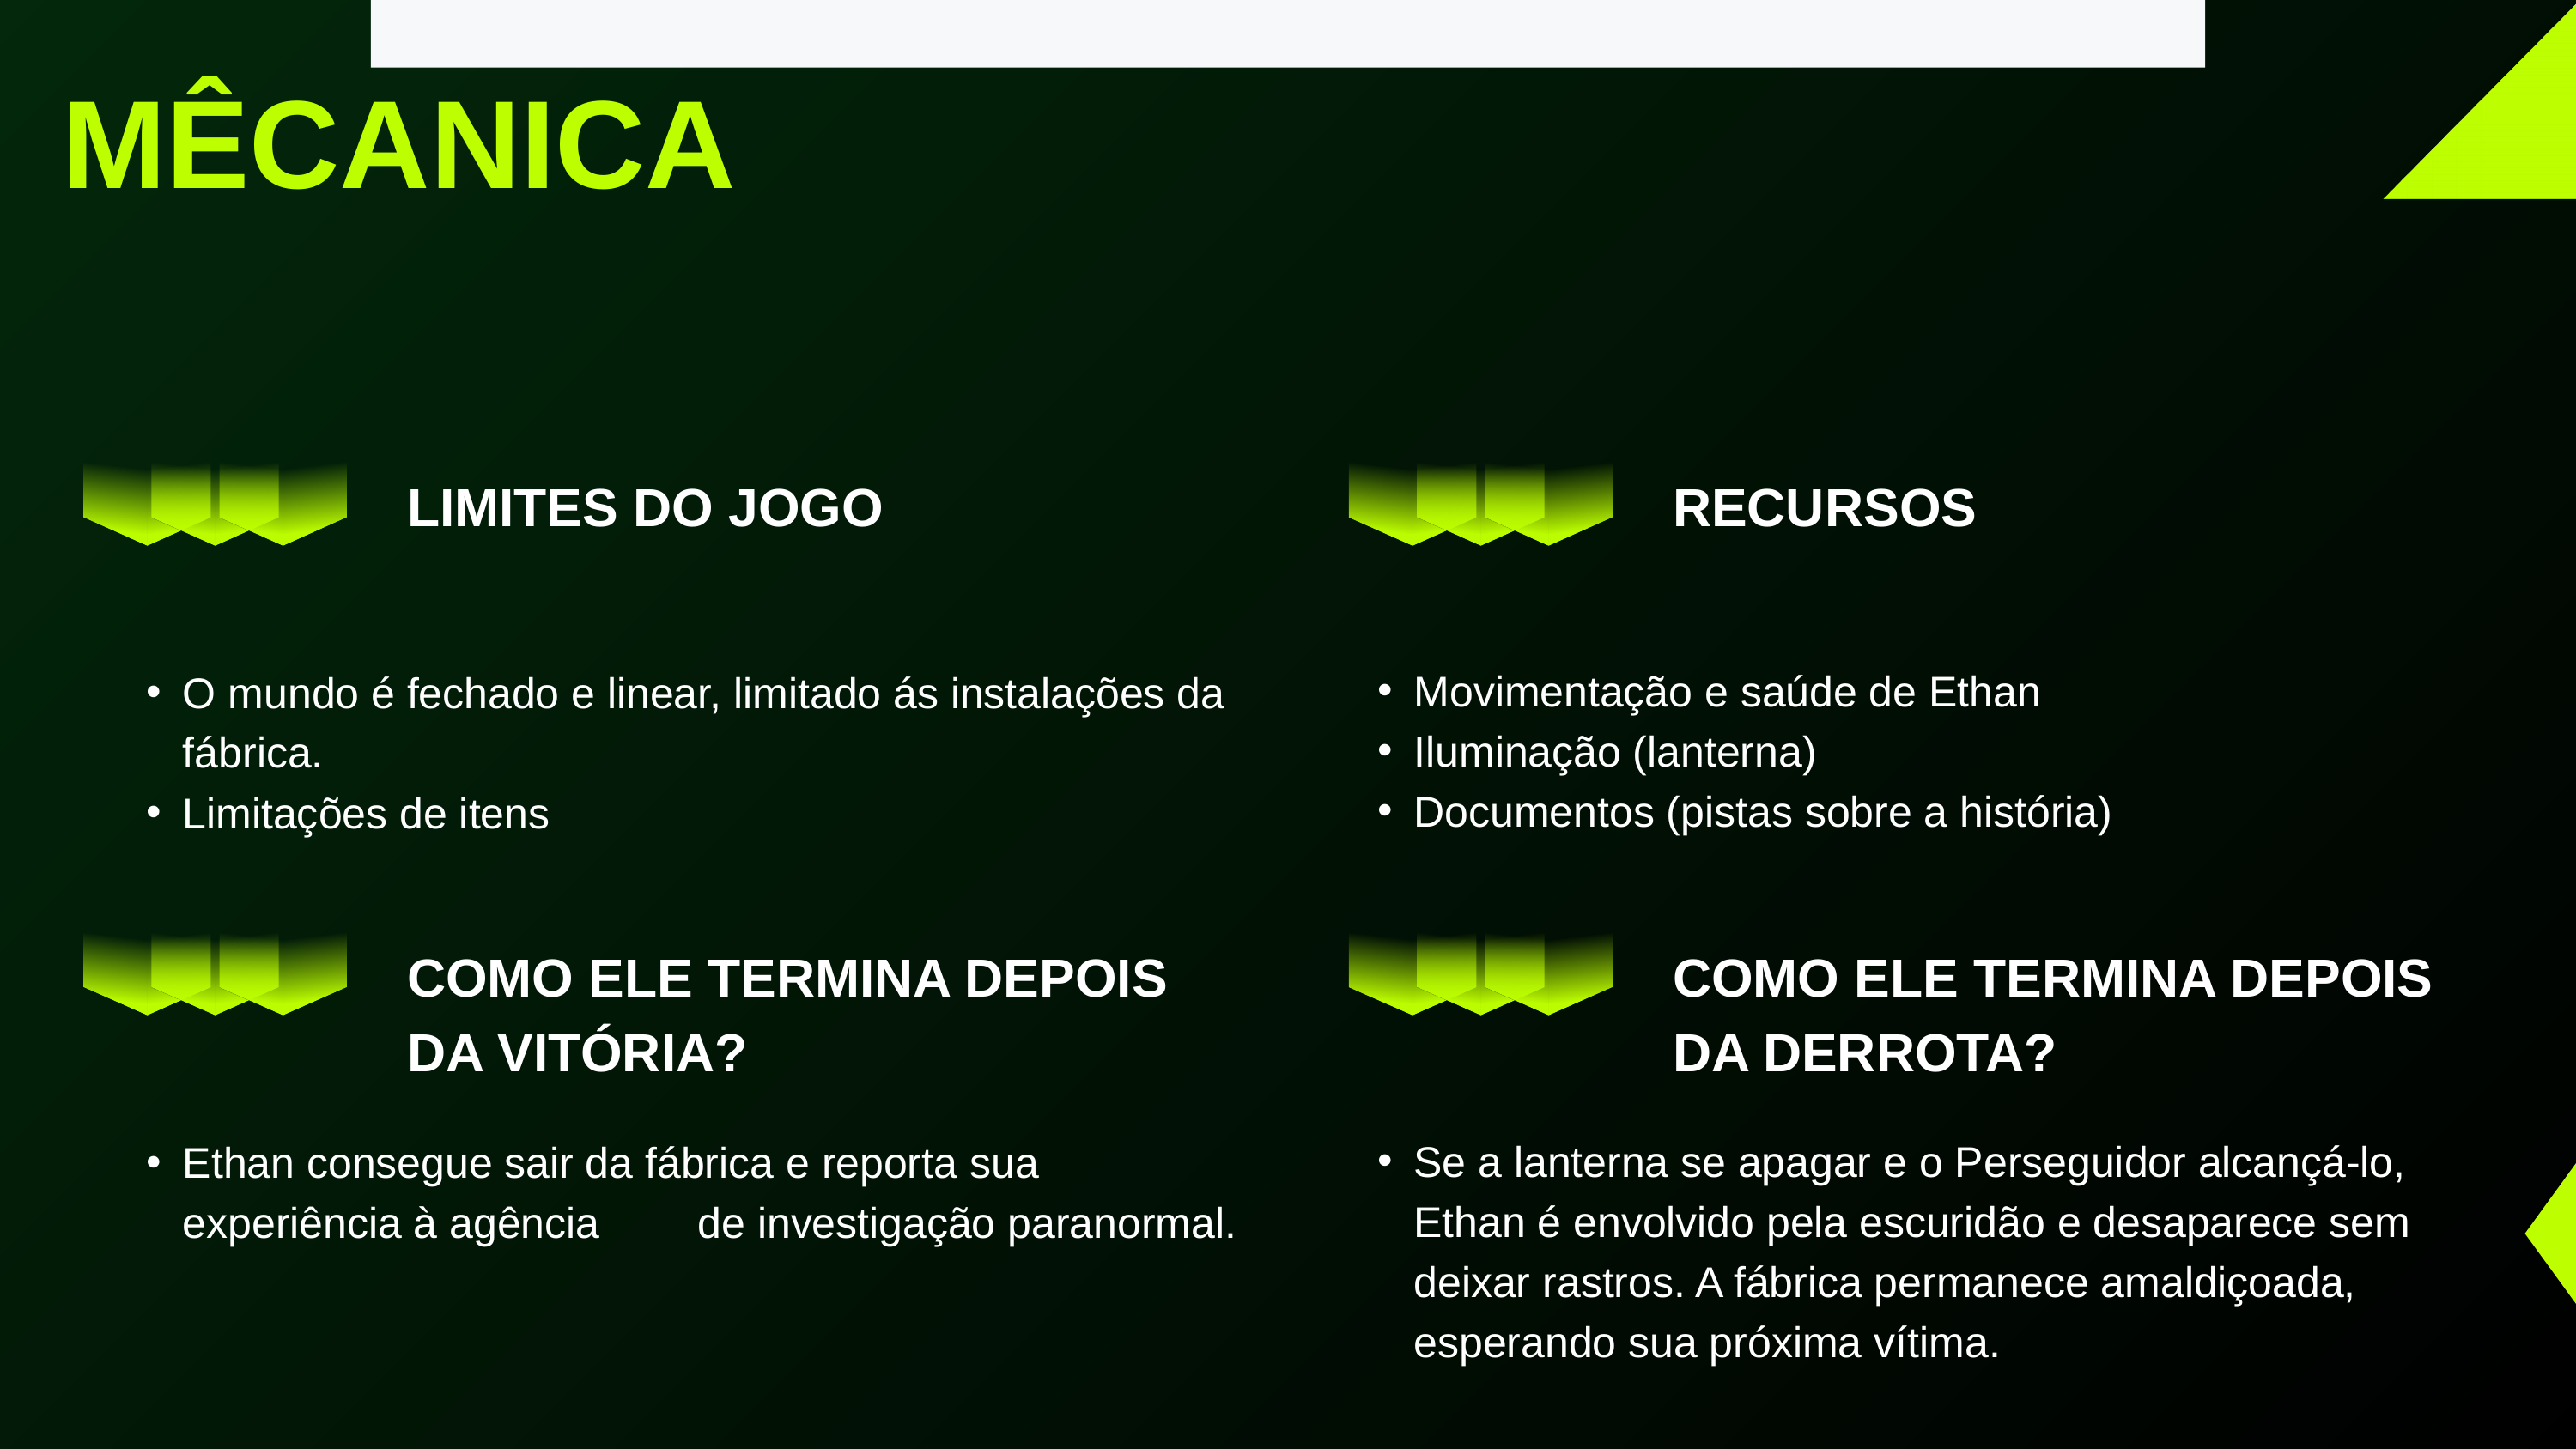

Ethan consegue sair da fábrica e reportar sua experiência à agência de investigações paranormais. As informações que ele coletou podem levar à revelação dos experimentos da Nightfall Industries e impedir que a entidade sombria continue sua caçada.

MÊCANICA

LIMITES DO JOGO
RECURSOS
Movimentação e saúde de Ethan
Iluminação (lanterna)
Documentos (pistas sobre a história)

O mundo é fechado e linear, limitado ás instalações da fábrica.
Limitações de itens

COMO ELE TERMINA DEPOIS DA VITÓRIA?
COMO ELE TERMINA DEPOIS DA DERROTA?
Se a lanterna se apagar e o Perseguidor alcançá-lo, Ethan é envolvido pela escuridão e desaparece sem deixar rastros. A fábrica permanece amaldiçoada, esperando sua próxima vítima.
Ethan consegue sair da fábrica e reporta sua experiência à agência 	de investigação paranormal.